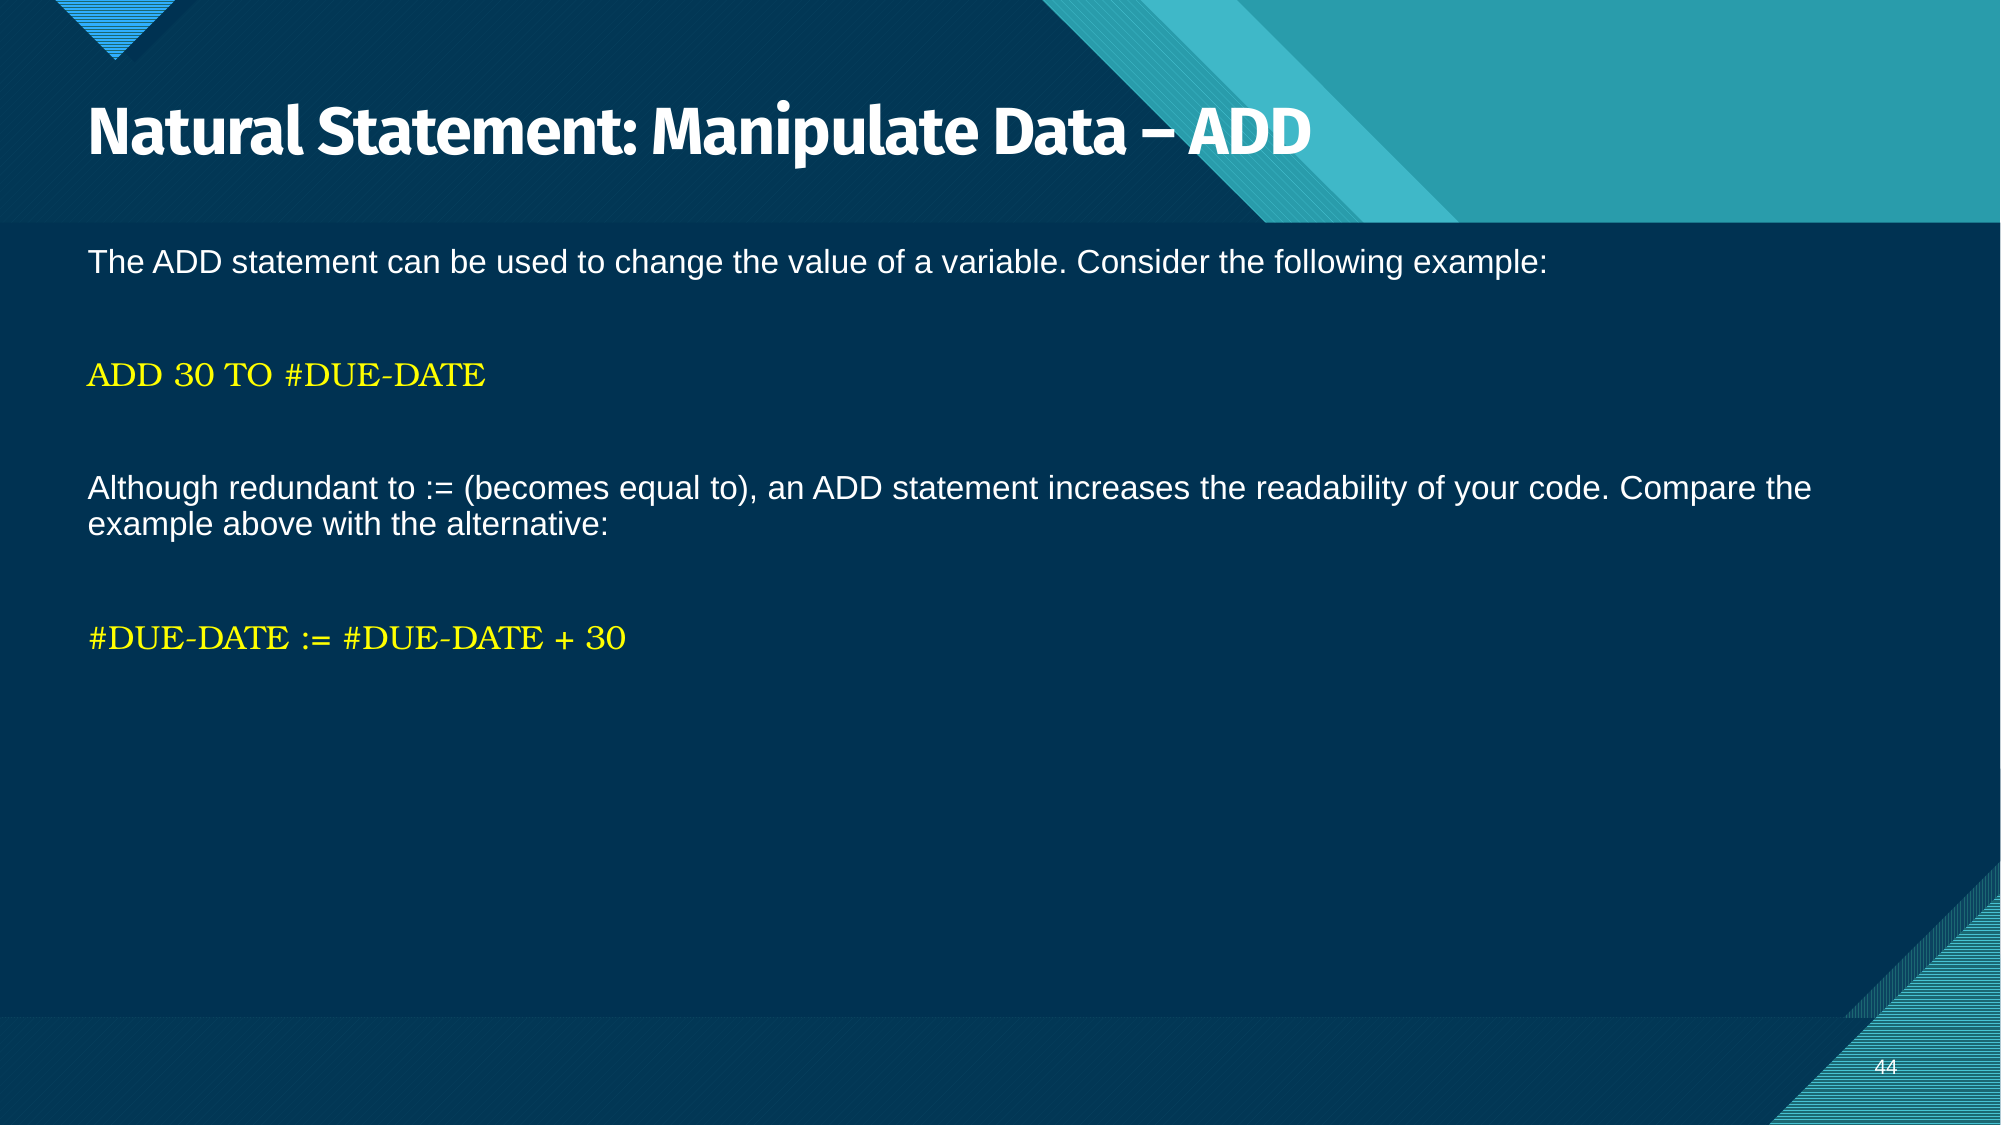

# Natural Statement: Manipulate Data – ADD
The ADD statement can be used to change the value of a variable. Consider the following example:

ADD 30 TO #DUE-DATE

Although redundant to := (becomes equal to), an ADD statement increases the readability of your code. Compare the example above with the alternative:

#DUE-DATE := #DUE-DATE + 30

44